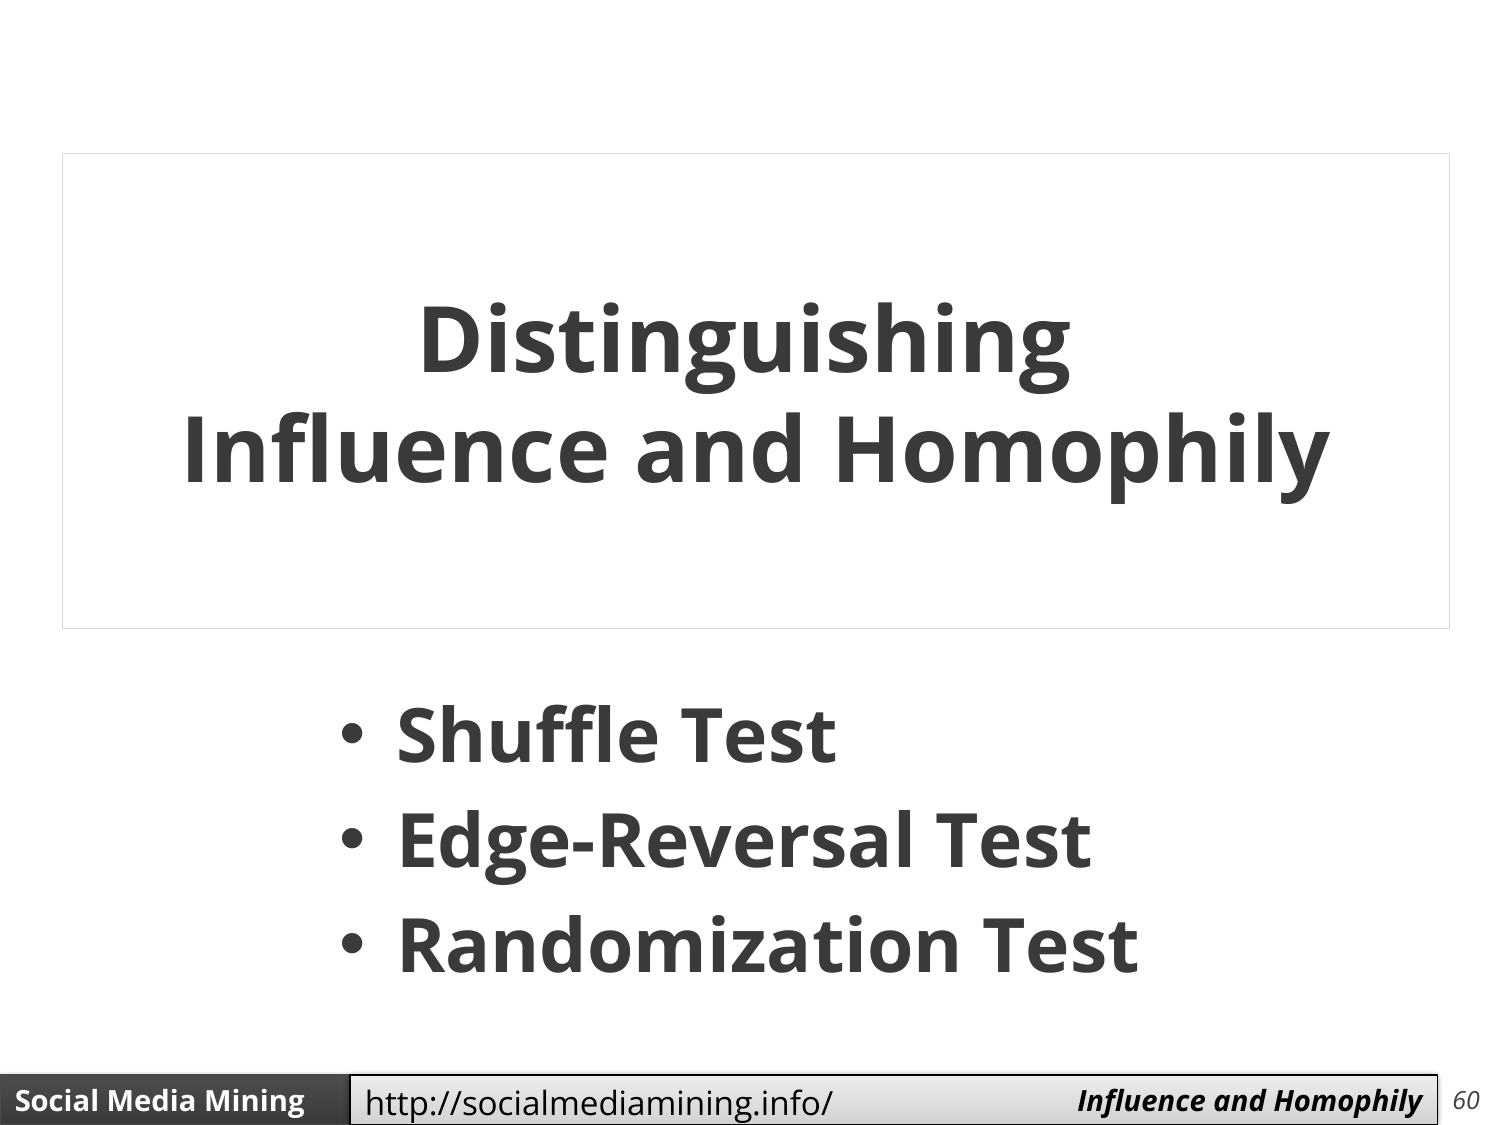

# Distinguishing Influence and Homophily
Shuffle Test
Edge-Reversal Test
Randomization Test